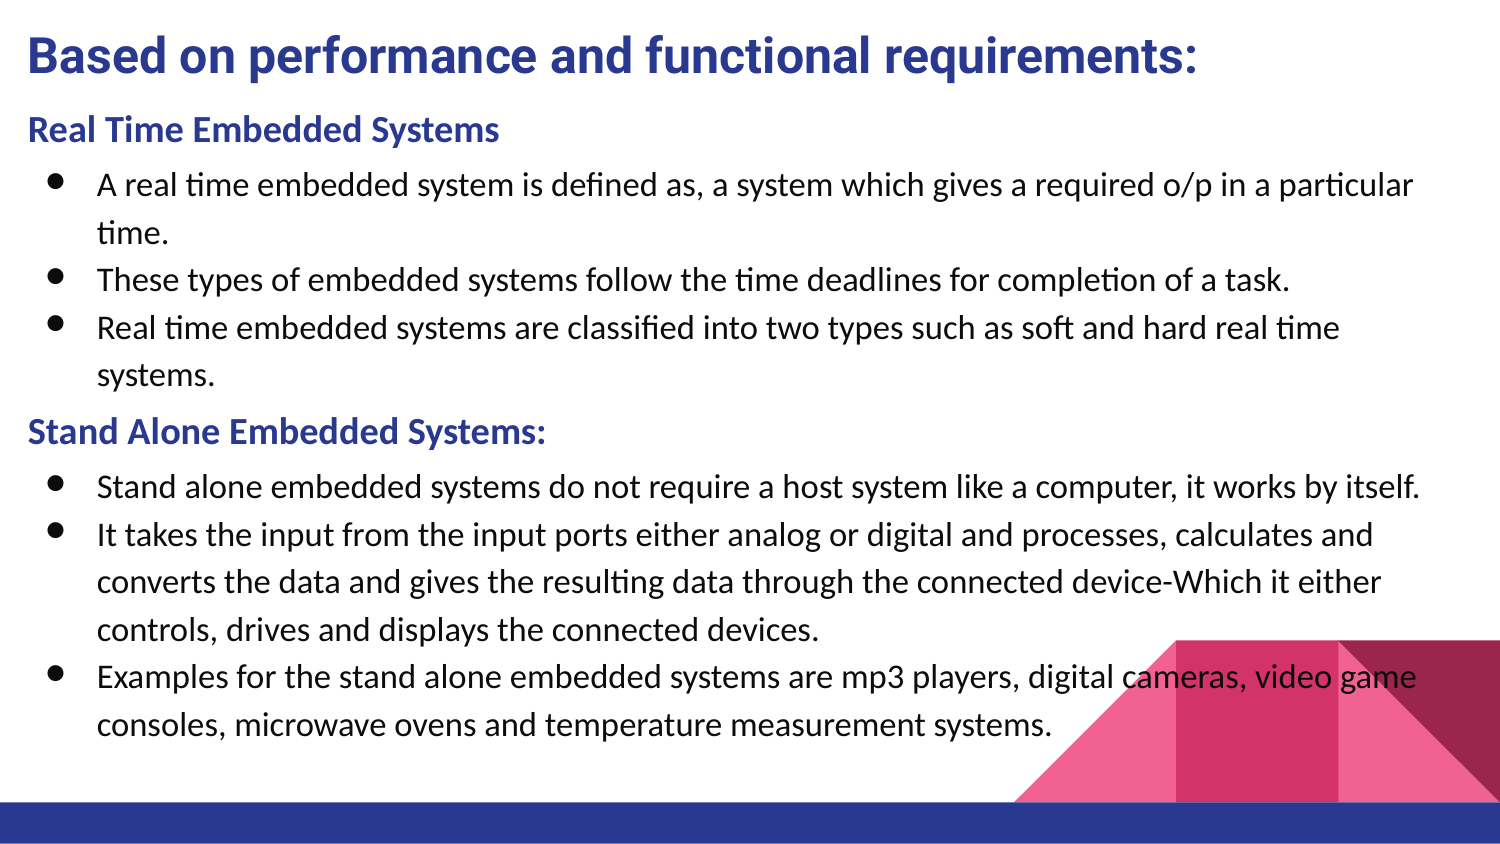

# Based on performance and functional requirements:
Real Time Embedded Systems
A real time embedded system is defined as, a system which gives a required o/p in a particular time.
These types of embedded systems follow the time deadlines for completion of a task.
Real time embedded systems are classified into two types such as soft and hard real time systems.
Stand Alone Embedded Systems:
Stand alone embedded systems do not require a host system like a computer, it works by itself.
It takes the input from the input ports either analog or digital and processes, calculates and converts the data and gives the resulting data through the connected device-Which it either controls, drives and displays the connected devices.
Examples for the stand alone embedded systems are mp3 players, digital cameras, video game consoles, microwave ovens and temperature measurement systems.